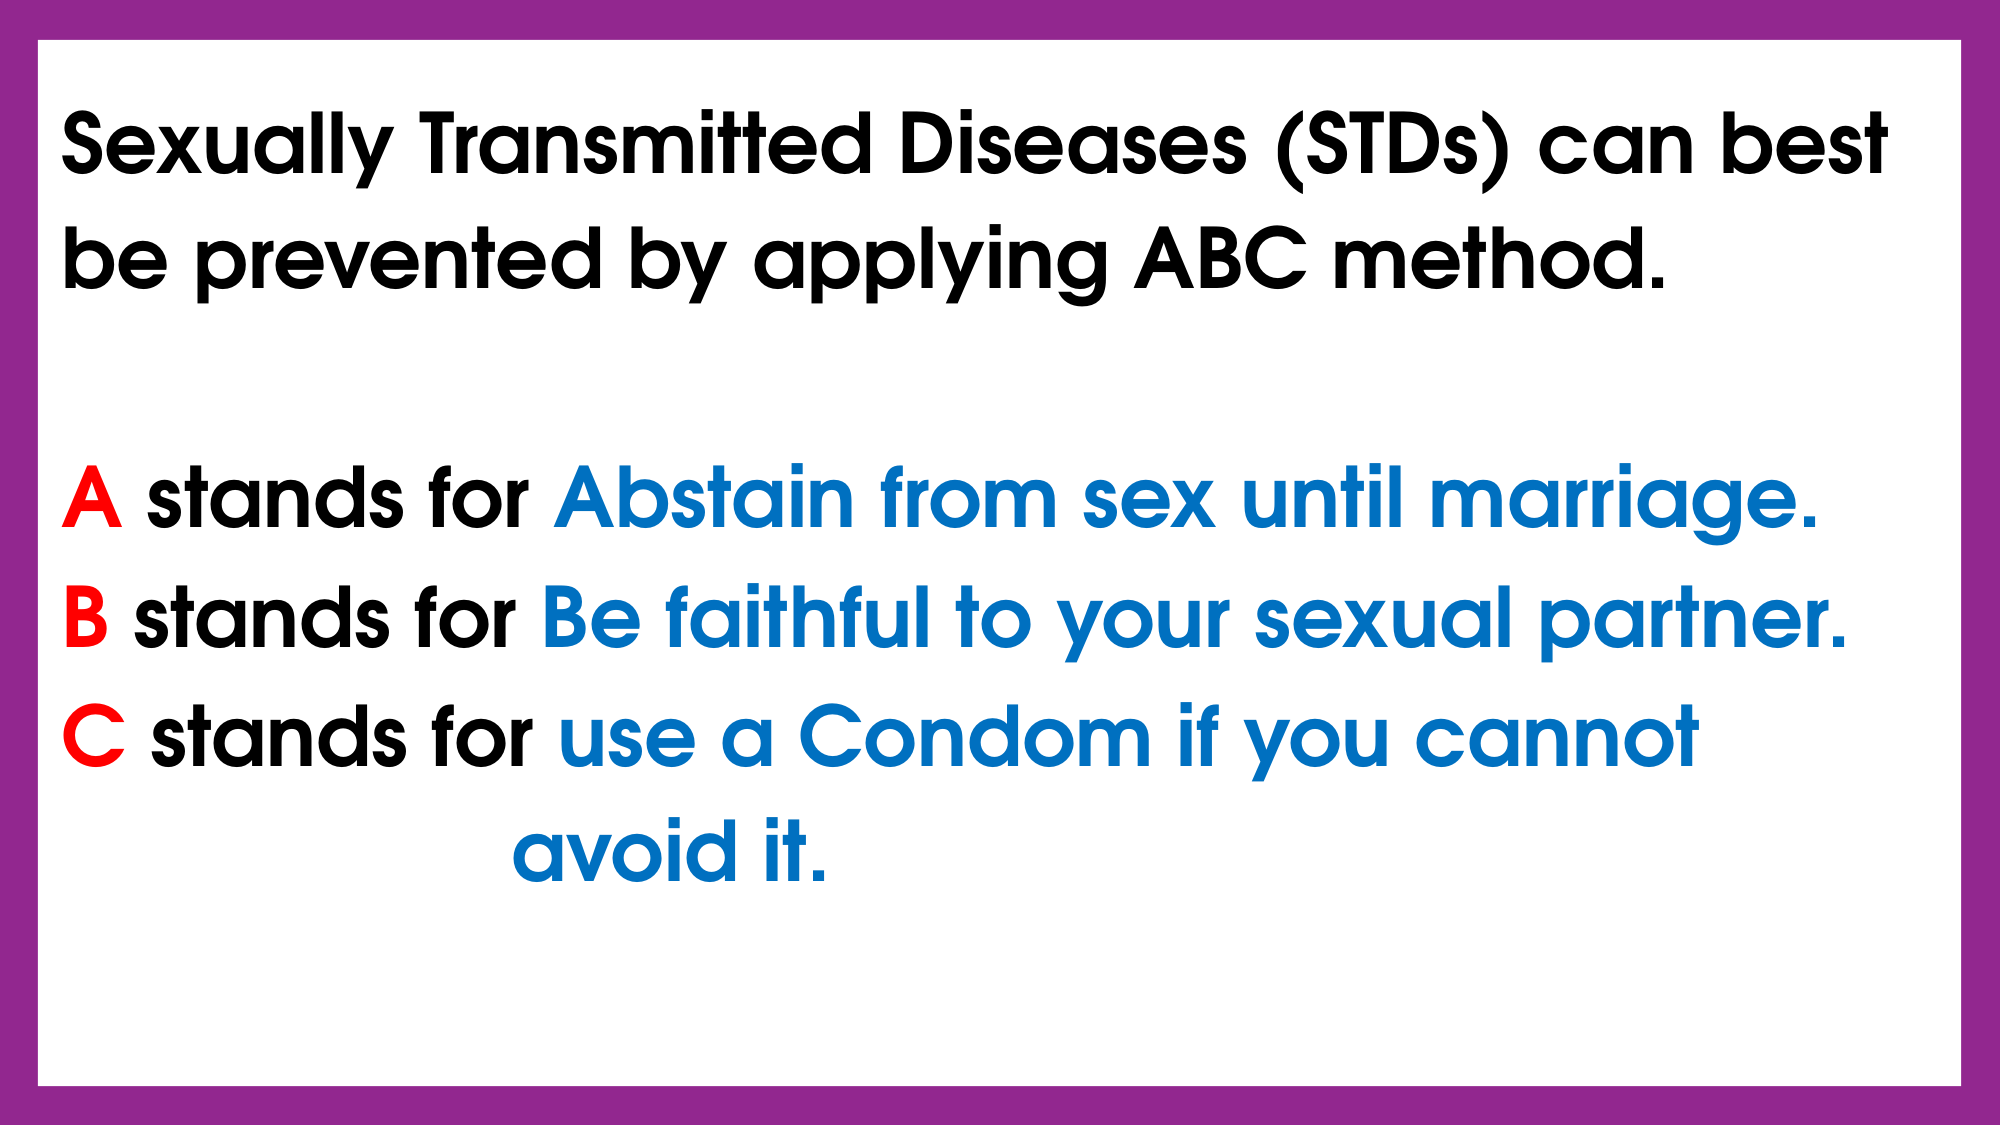

Sexually Transmitted Diseases (STDs) can best be prevented by applying ABC method.

A stands for Abstain from sex until marriage.
B stands for Be faithful to your sexual partner.
C stands for use a Condom if you cannot 					avoid it.